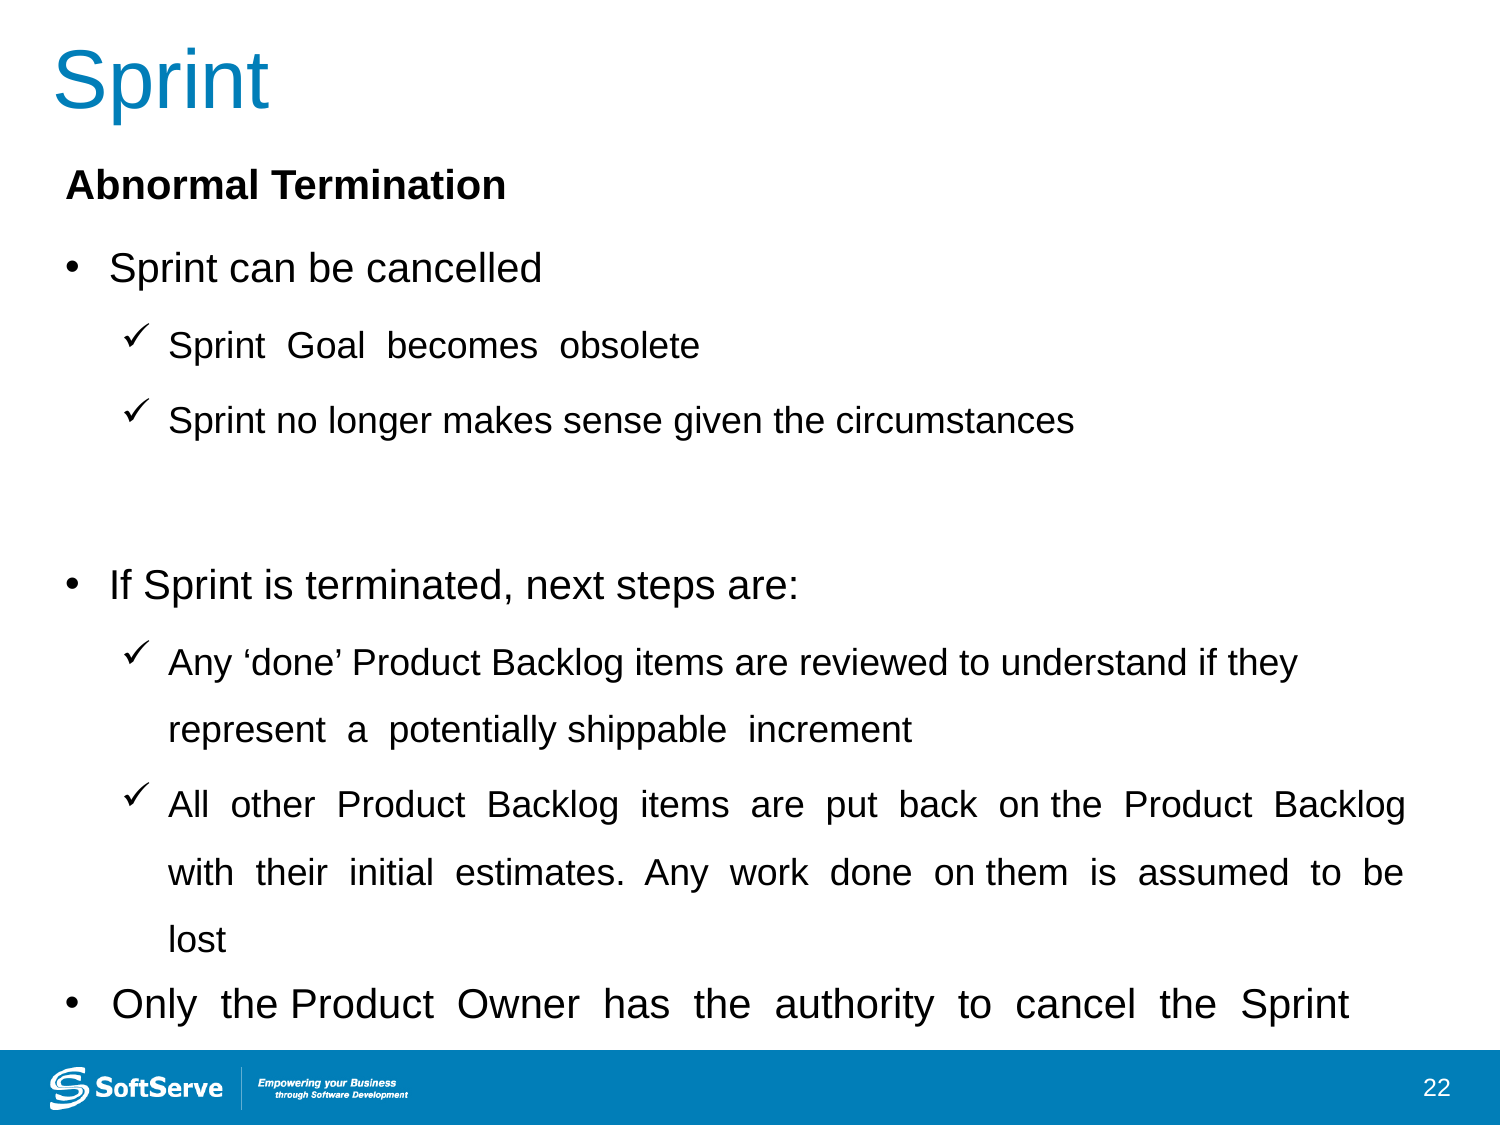

# Sprint
Abnormal Termination
Sprint can be cancelled
Sprint  Goal  becomes  obsolete
Sprint no longer makes sense given the circumstances

If Sprint is terminated, next steps are:
Any ‘done’ Product Backlog items are reviewed to understand if they  represent  a  potentially shippable  increment
All  other  Product  Backlog  items  are  put  back  on the  Product  Backlog  with  their  initial  estimates.  Any  work  done  on them  is  assumed  to  be  lost

Only  the Product  Owner  has  the  authority  to  cancel  the  Sprint
22